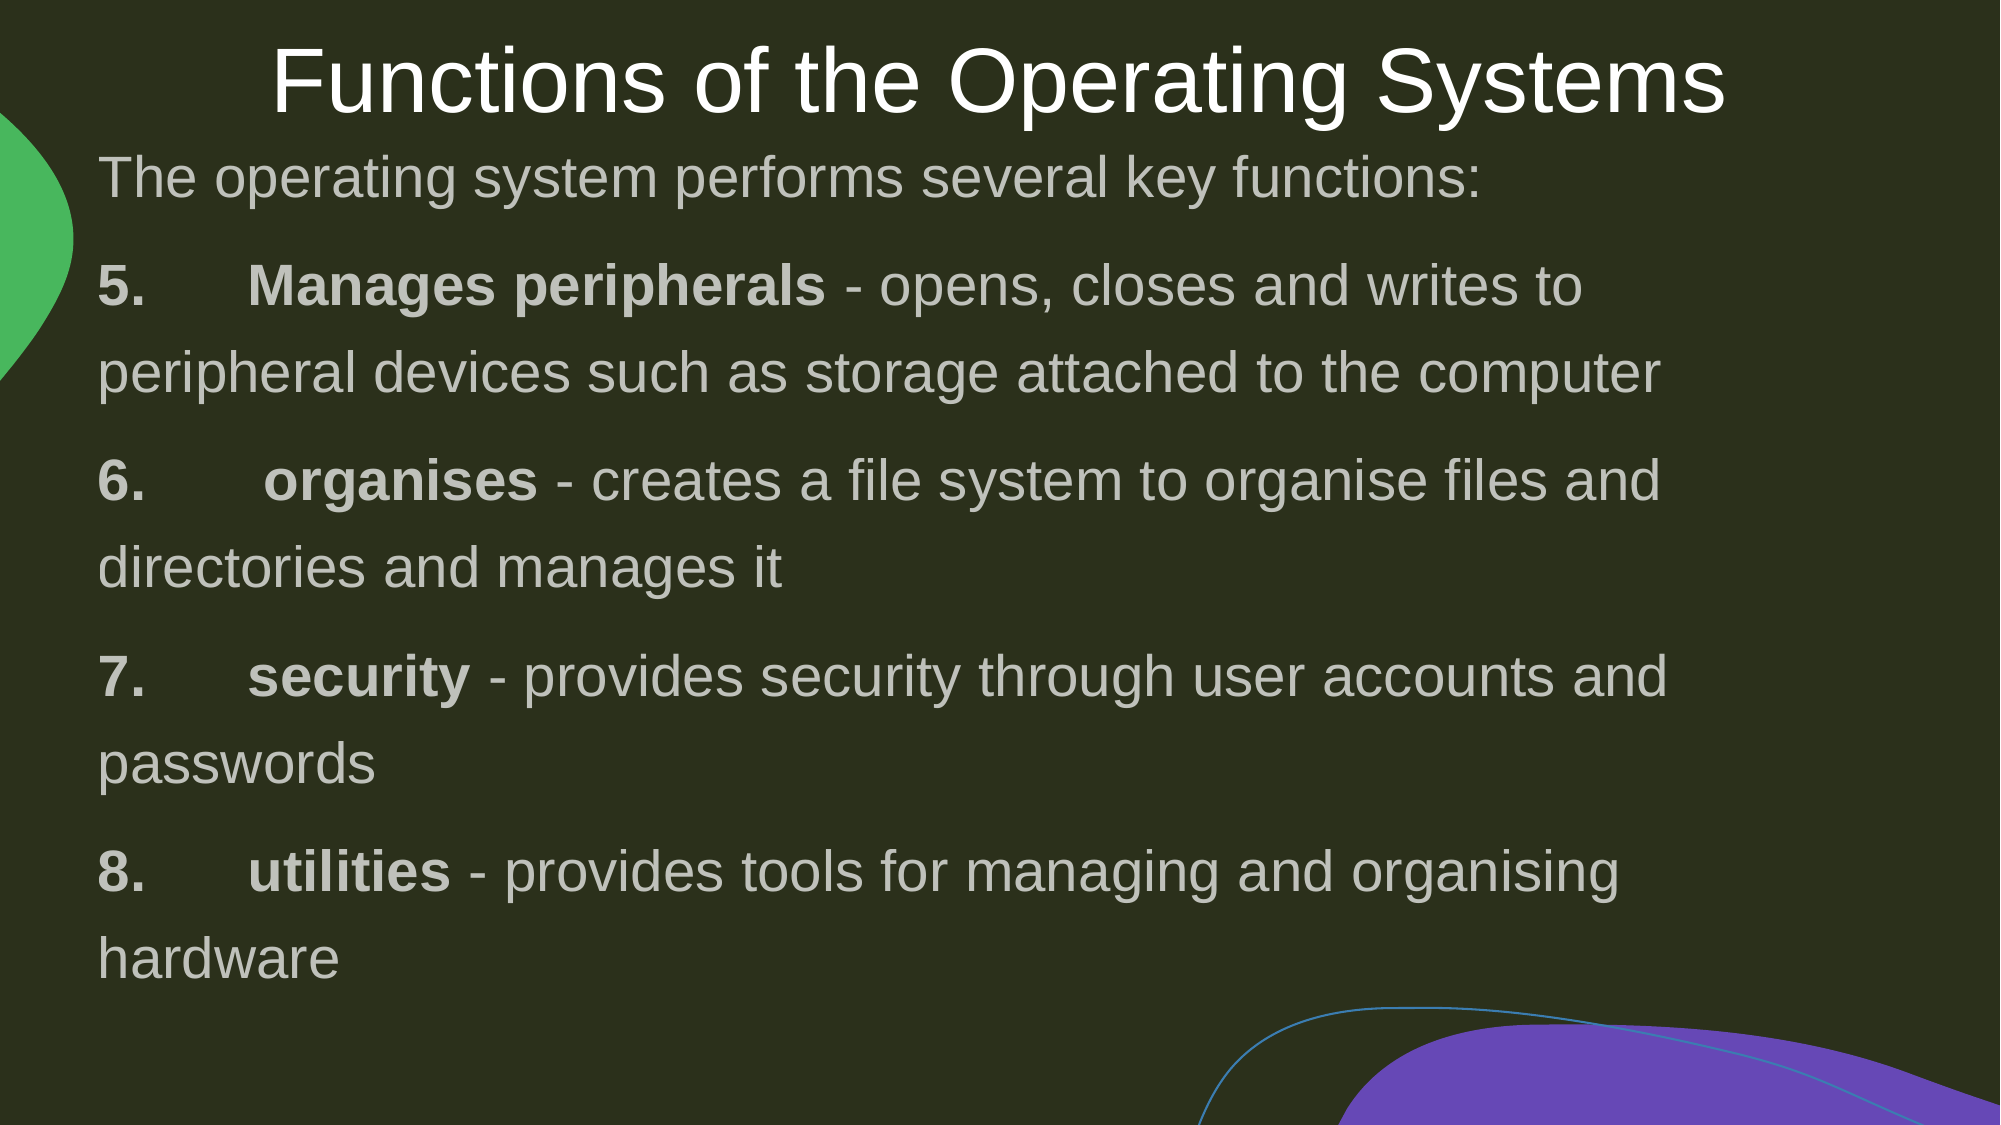

# Functions of the Operating Systems
The operating system performs several key functions:
5. 	Manages peripherals - opens, closes and writes to peripheral devices such as storage attached to the computer
6.	 organises - creates a file system to organise files and directories and manages it
7. 	security - provides security through user accounts and passwords
8.	utilities - provides tools for managing and organising hardware